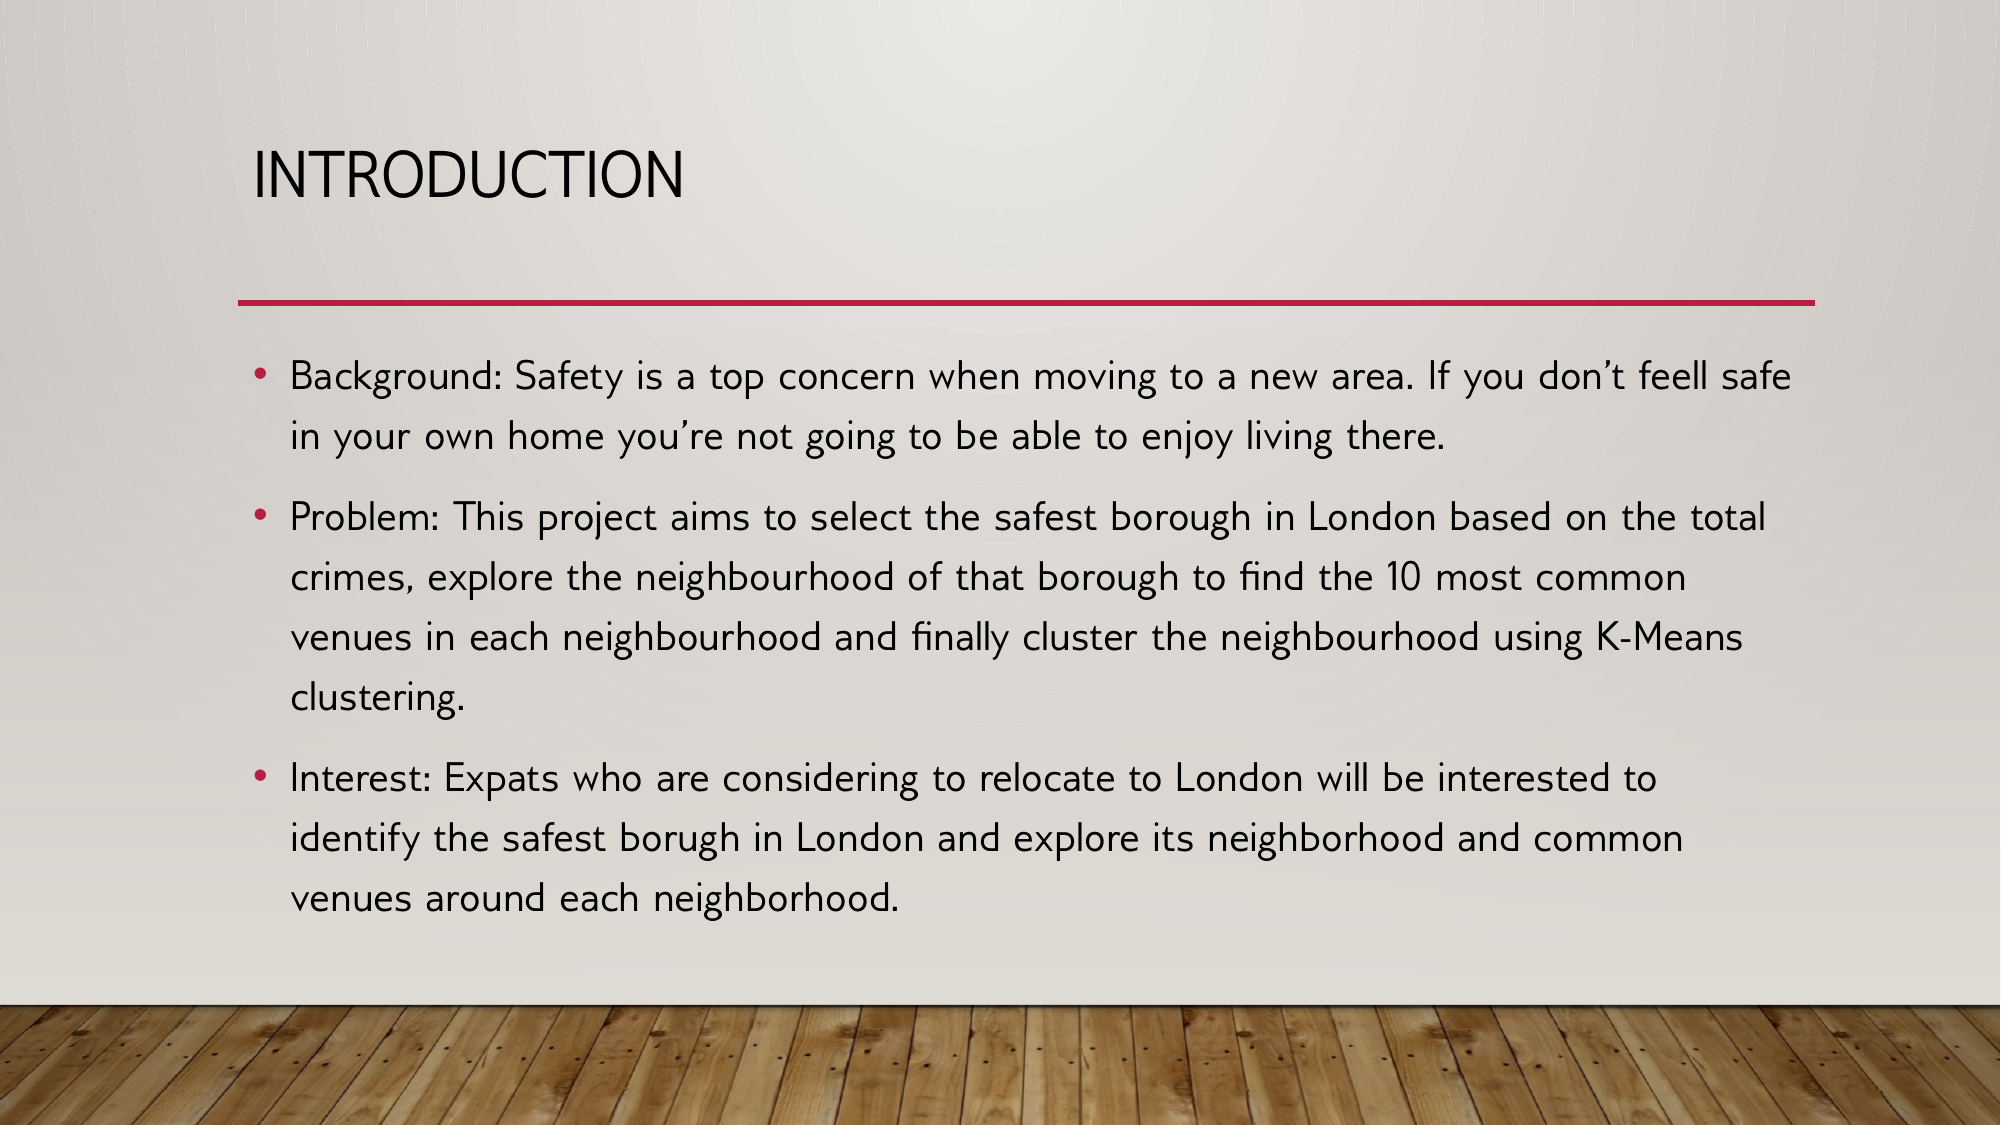

# Introduction
Background: Safety is a top concern when moving to a new area. If you don’t feell safe in your own home you’re not going to be able to enjoy living there.
Problem: This project aims to select the safest borough in London based on the total crimes, explore the neighbourhood of that borough to find the 10 most common venues in each neighbourhood and finally cluster the neighbourhood using K-Means clustering.
Interest: Expats who are considering to relocate to London will be interested to identify the safest borugh in London and explore its neighborhood and common venues around each neighborhood.